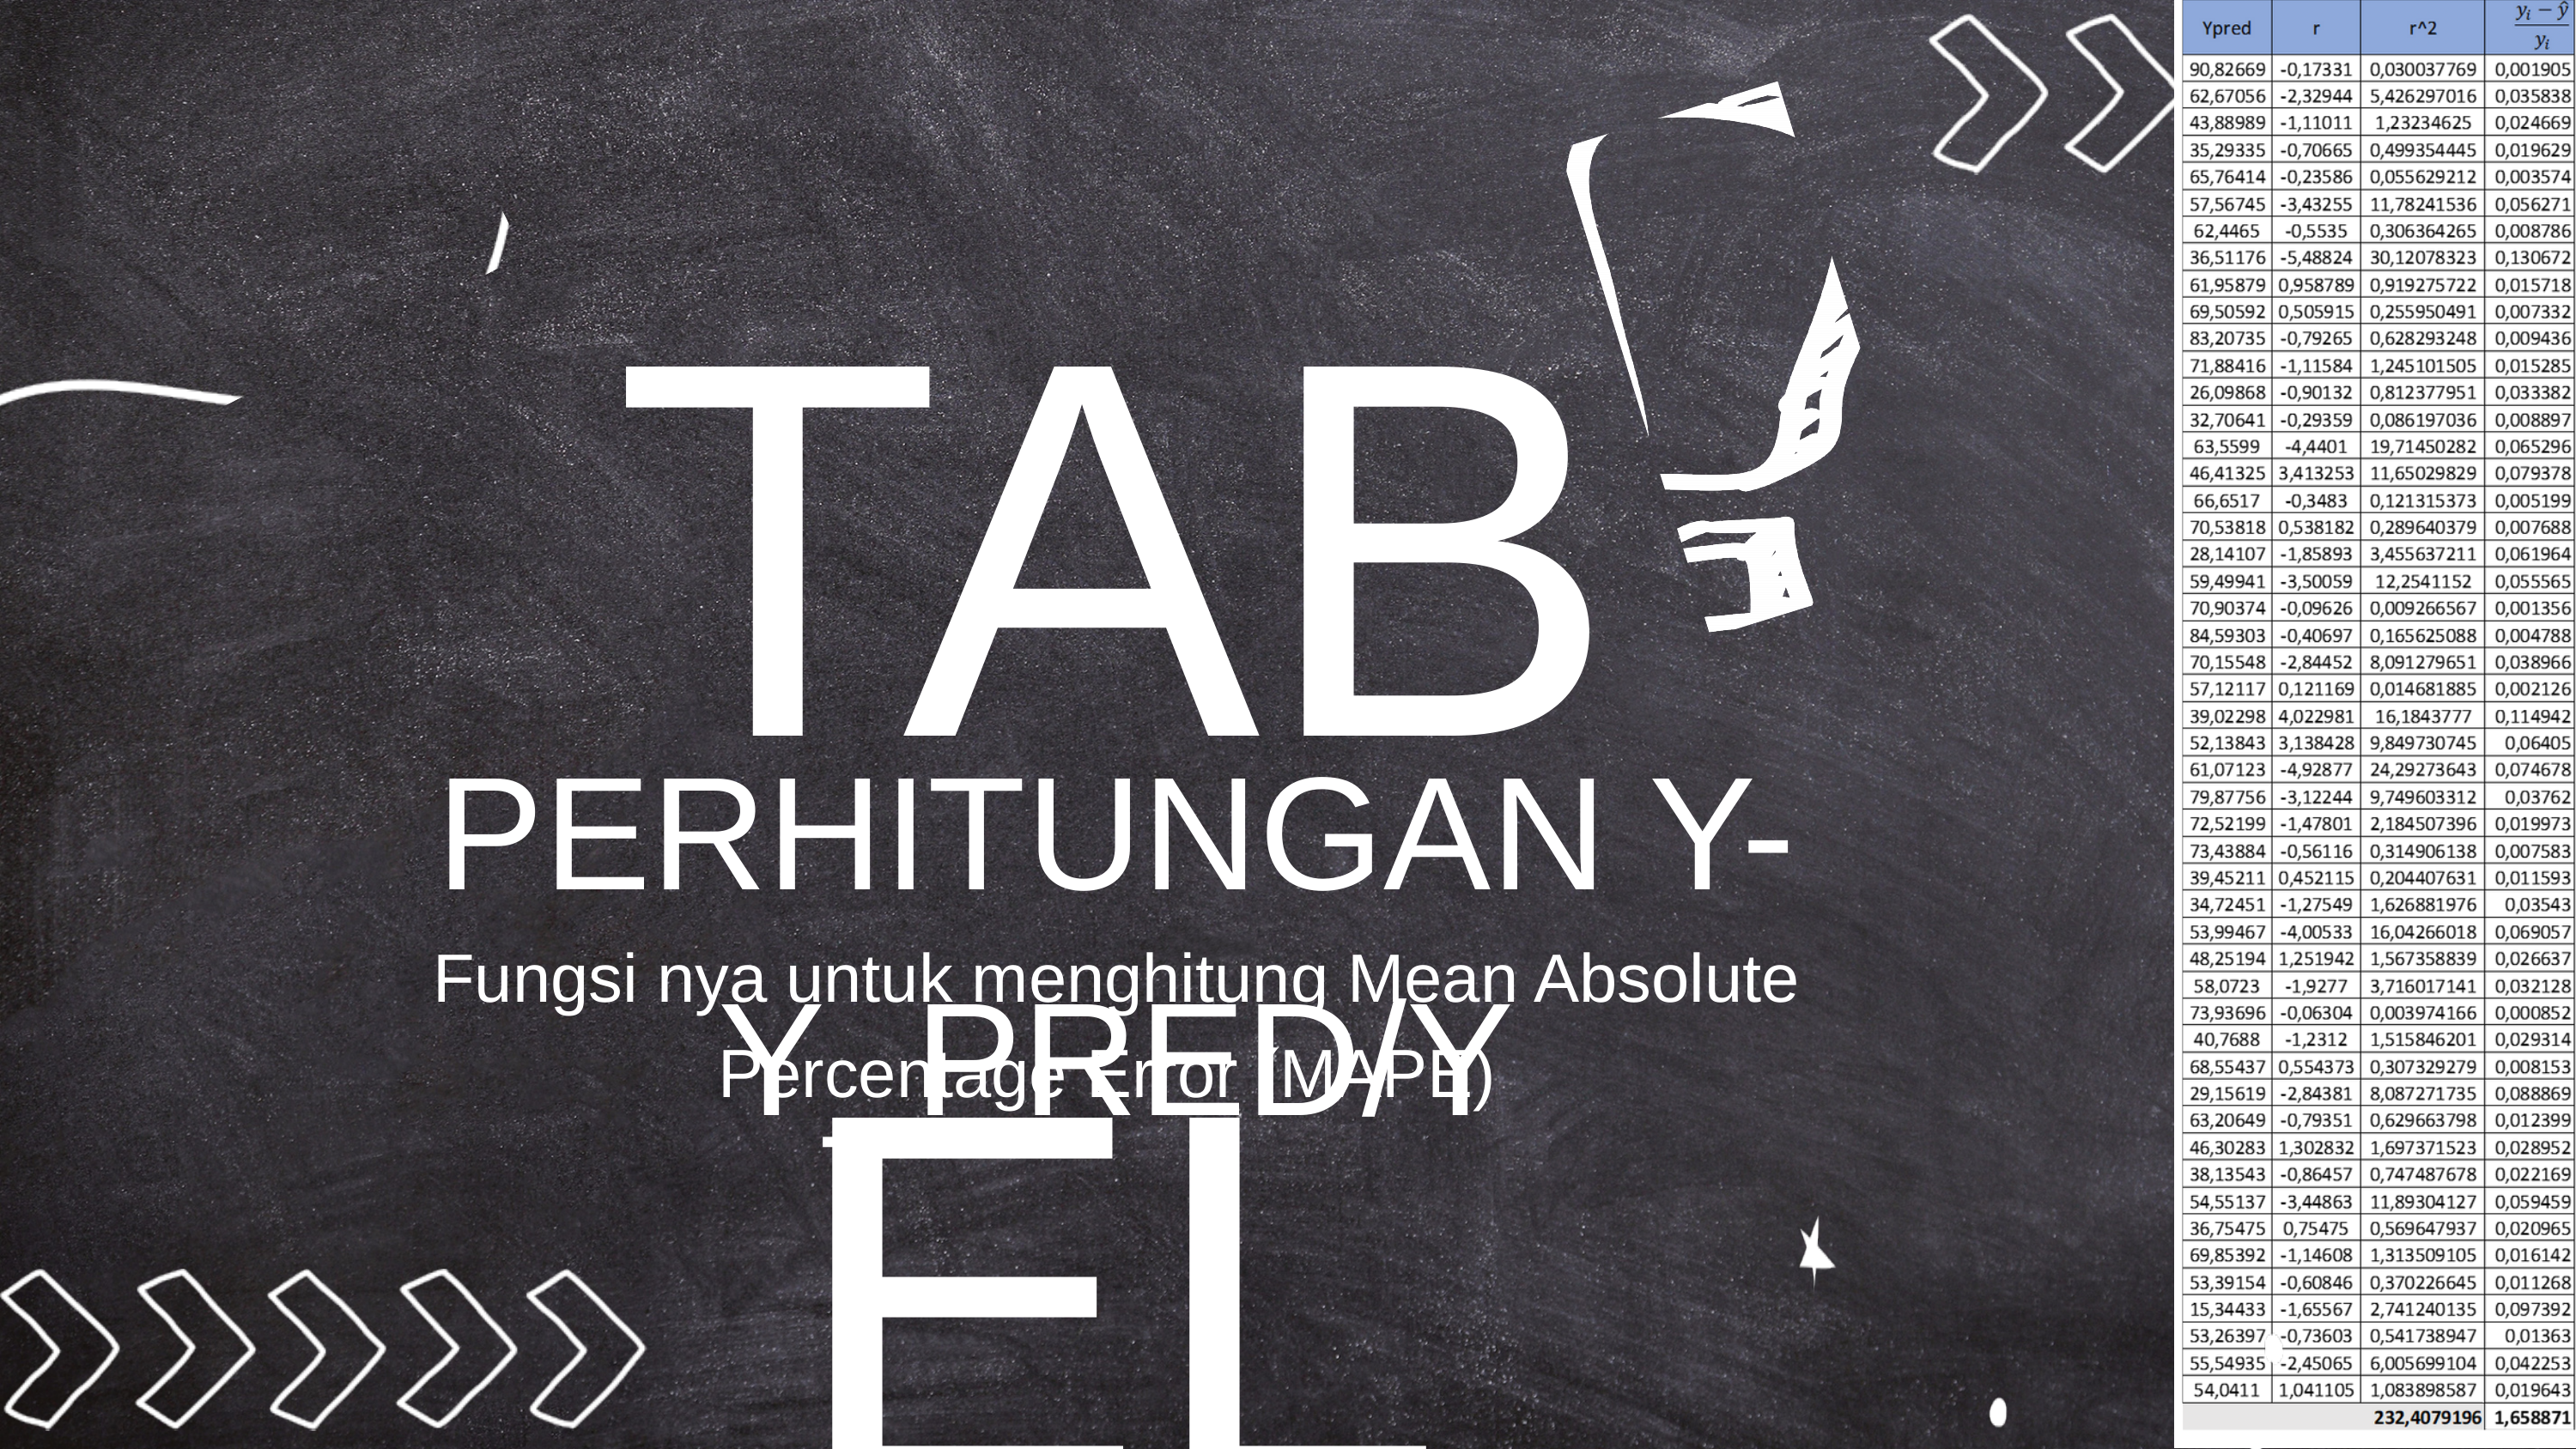

TABEL

PERHITUNGAN Y-Y_PRED/Y
Fungsi nya untuk menghitung Mean Absolute Percentage Error (MAPE)